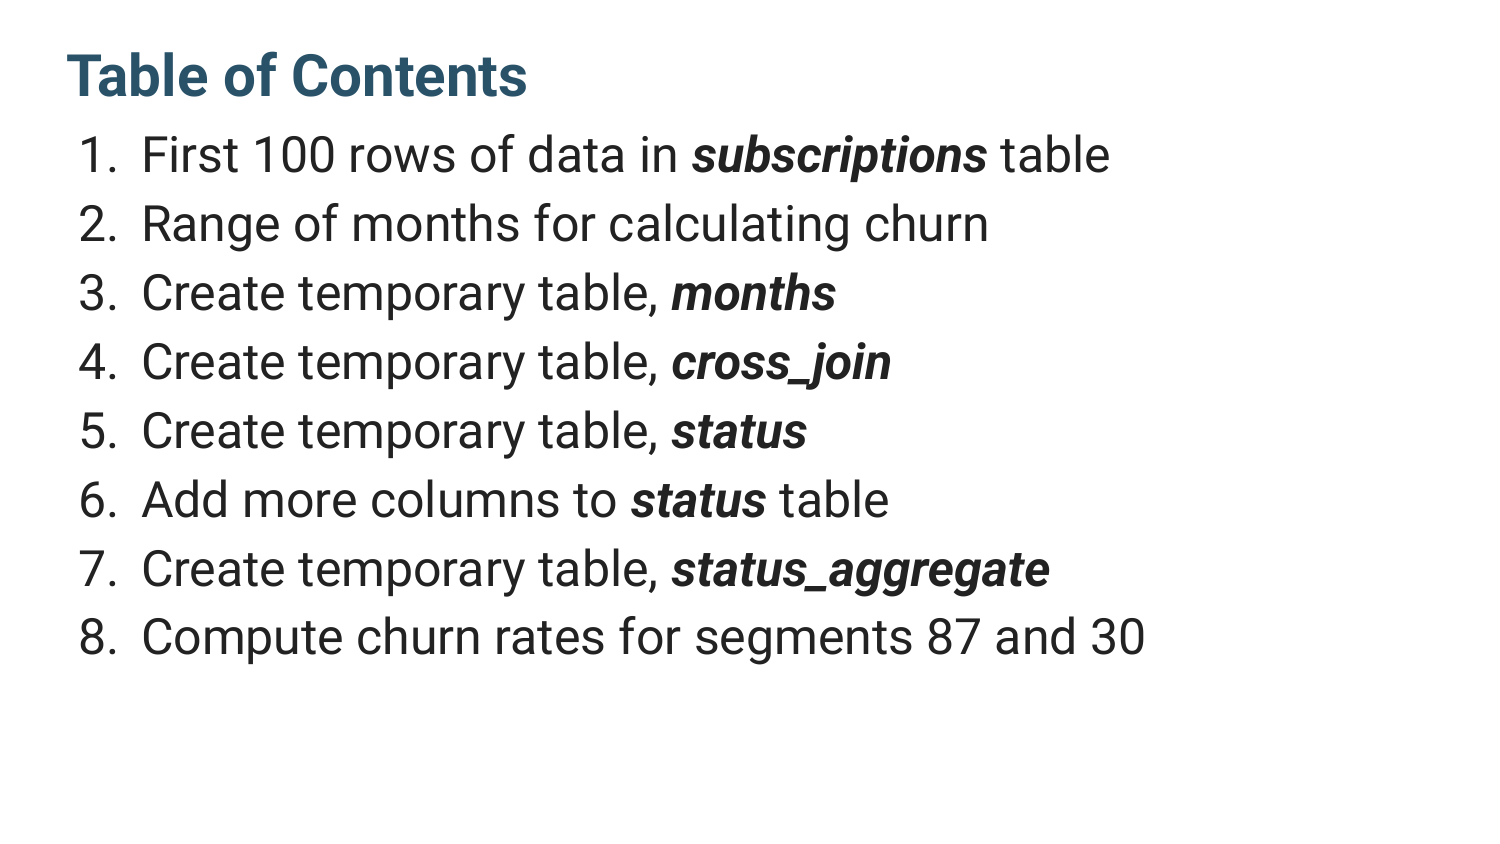

# Table of Contents
First 100 rows of data in subscriptions table
Range of months for calculating churn
Create temporary table, months
Create temporary table, cross_join
Create temporary table, status
Add more columns to status table
Create temporary table, status_aggregate
Compute churn rates for segments 87 and 30